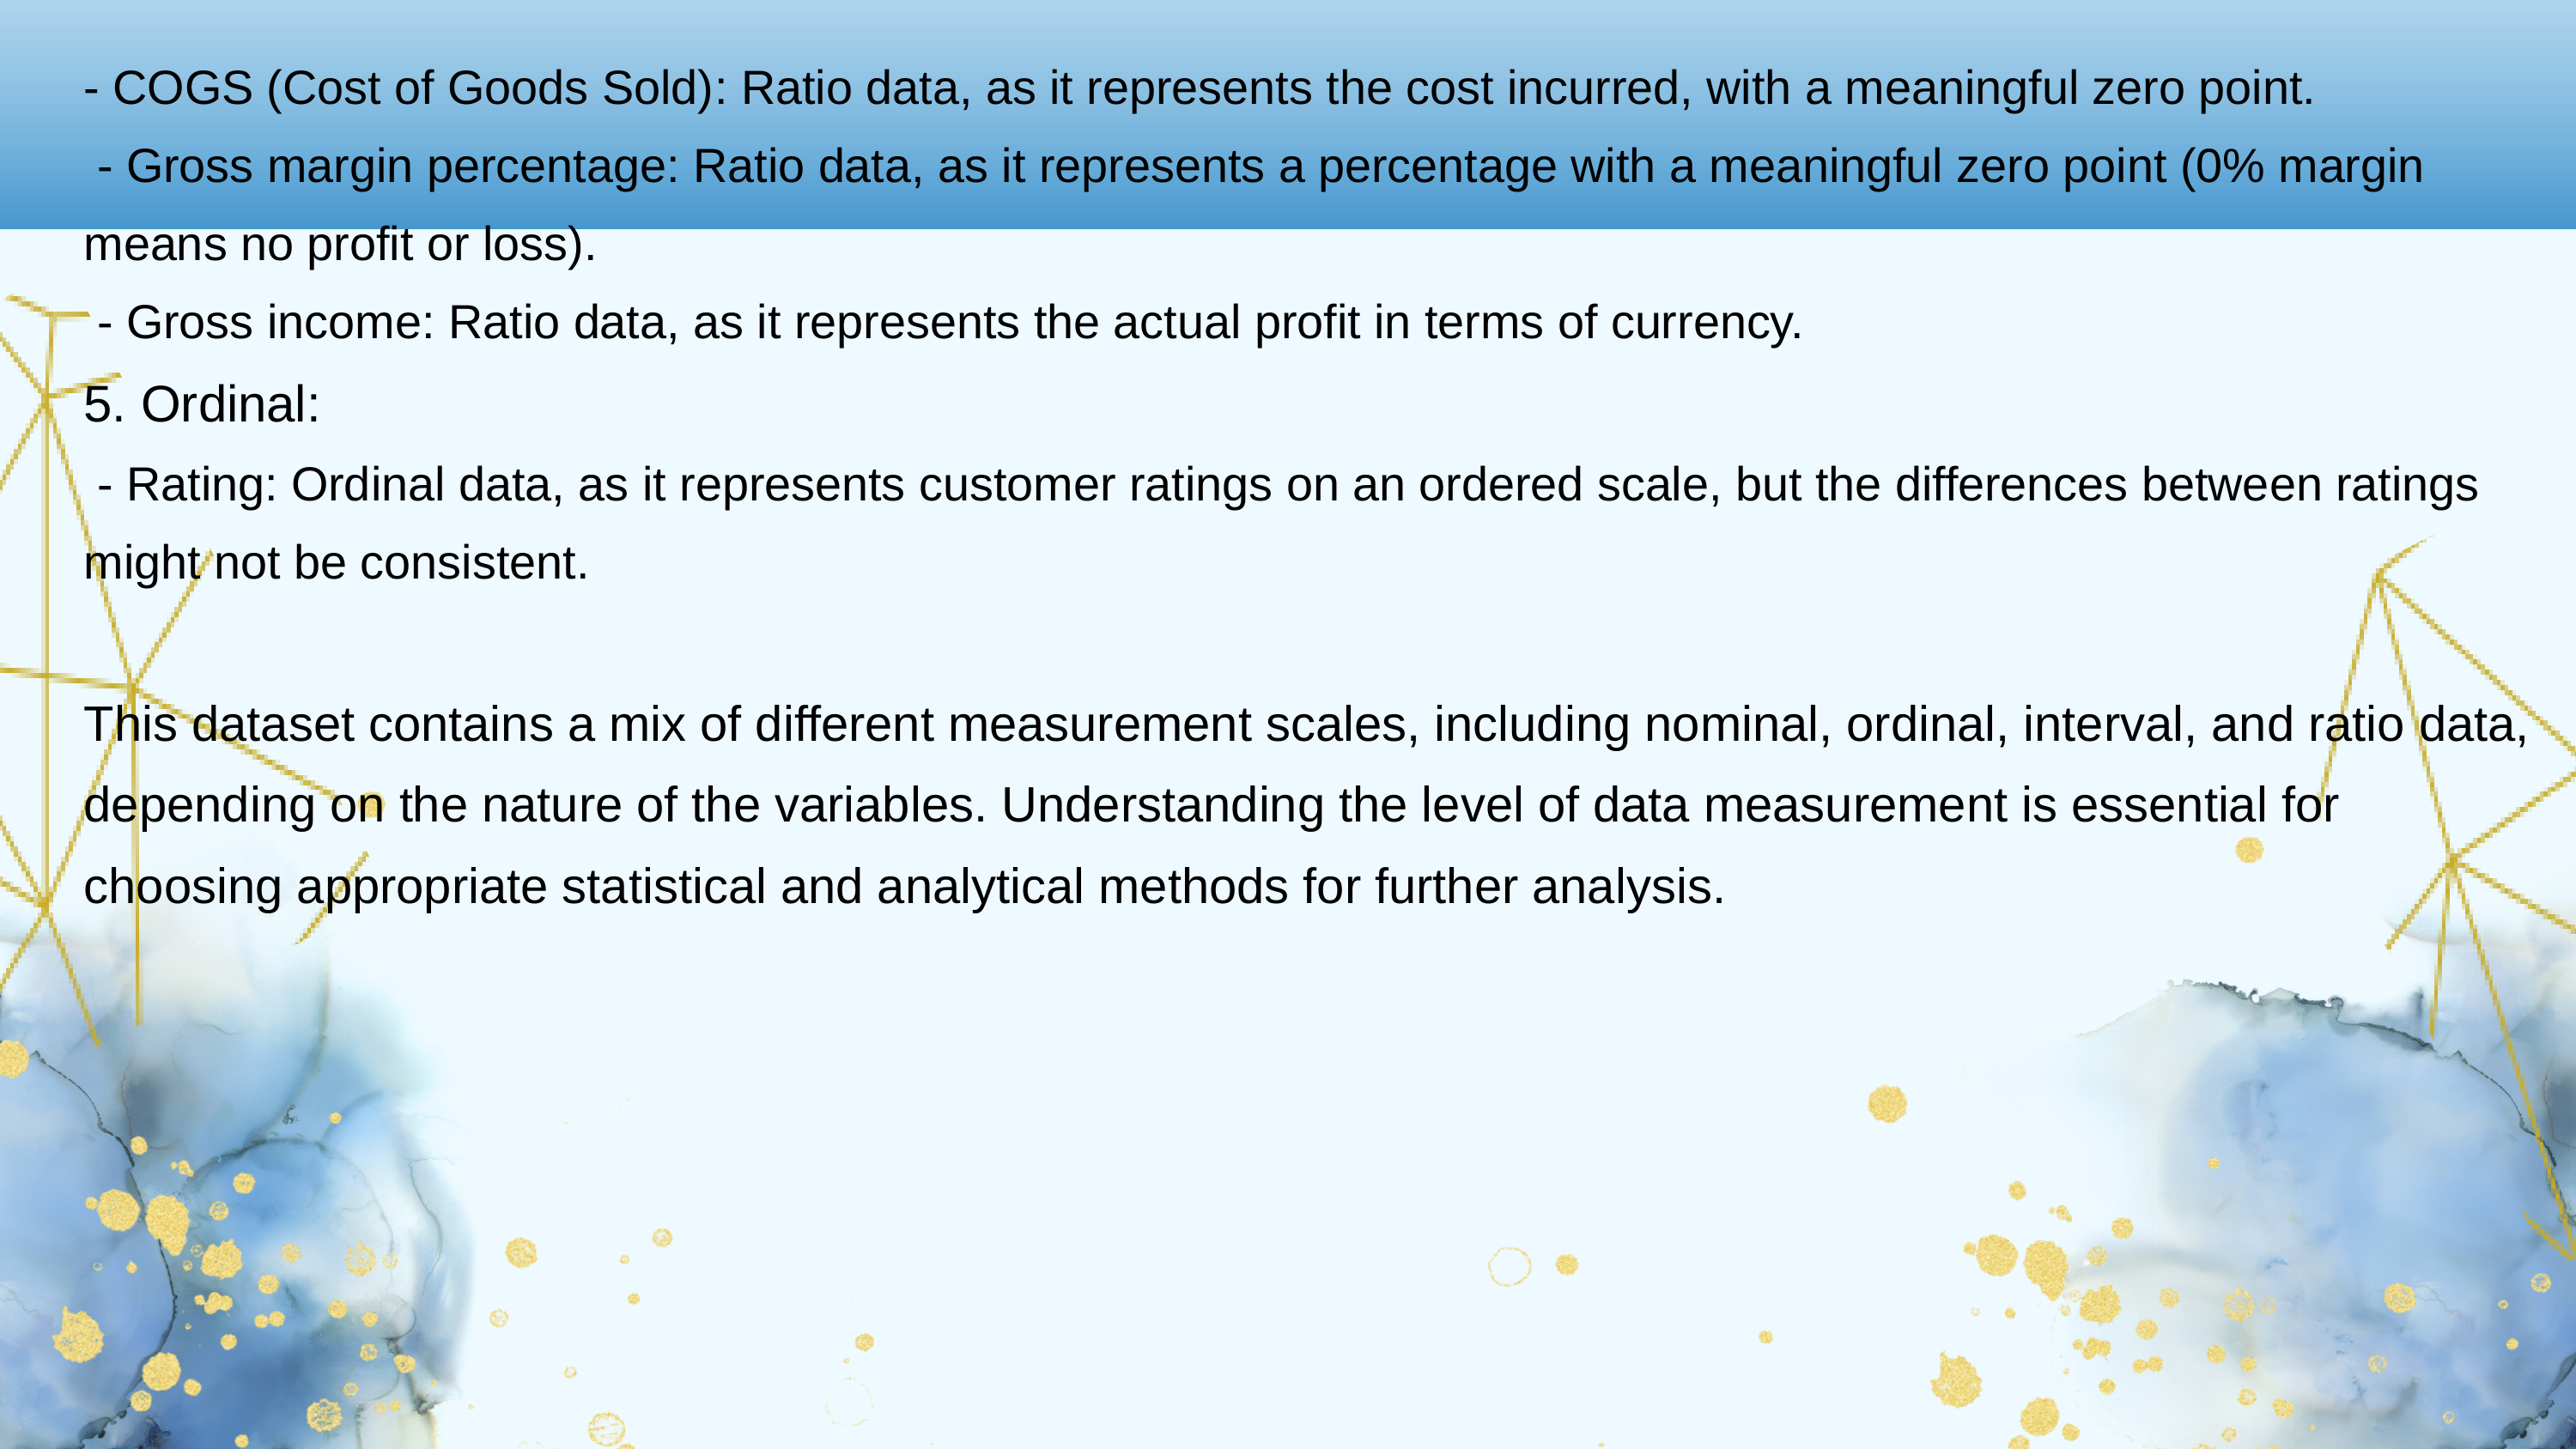

- COGS (Cost of Goods Sold): Ratio data, as it represents the cost incurred, with a meaningful zero point.
 - Gross margin percentage: Ratio data, as it represents a percentage with a meaningful zero point (0% margin means no profit or loss).
 - Gross income: Ratio data, as it represents the actual profit in terms of currency.
5. Ordinal:
 - Rating: Ordinal data, as it represents customer ratings on an ordered scale, but the differences between ratings might not be consistent.

This dataset contains a mix of different measurement scales, including nominal, ordinal, interval, and ratio data, depending on the nature of the variables. Understanding the level of data measurement is essential for choosing appropriate statistical and analytical methods for further analysis.